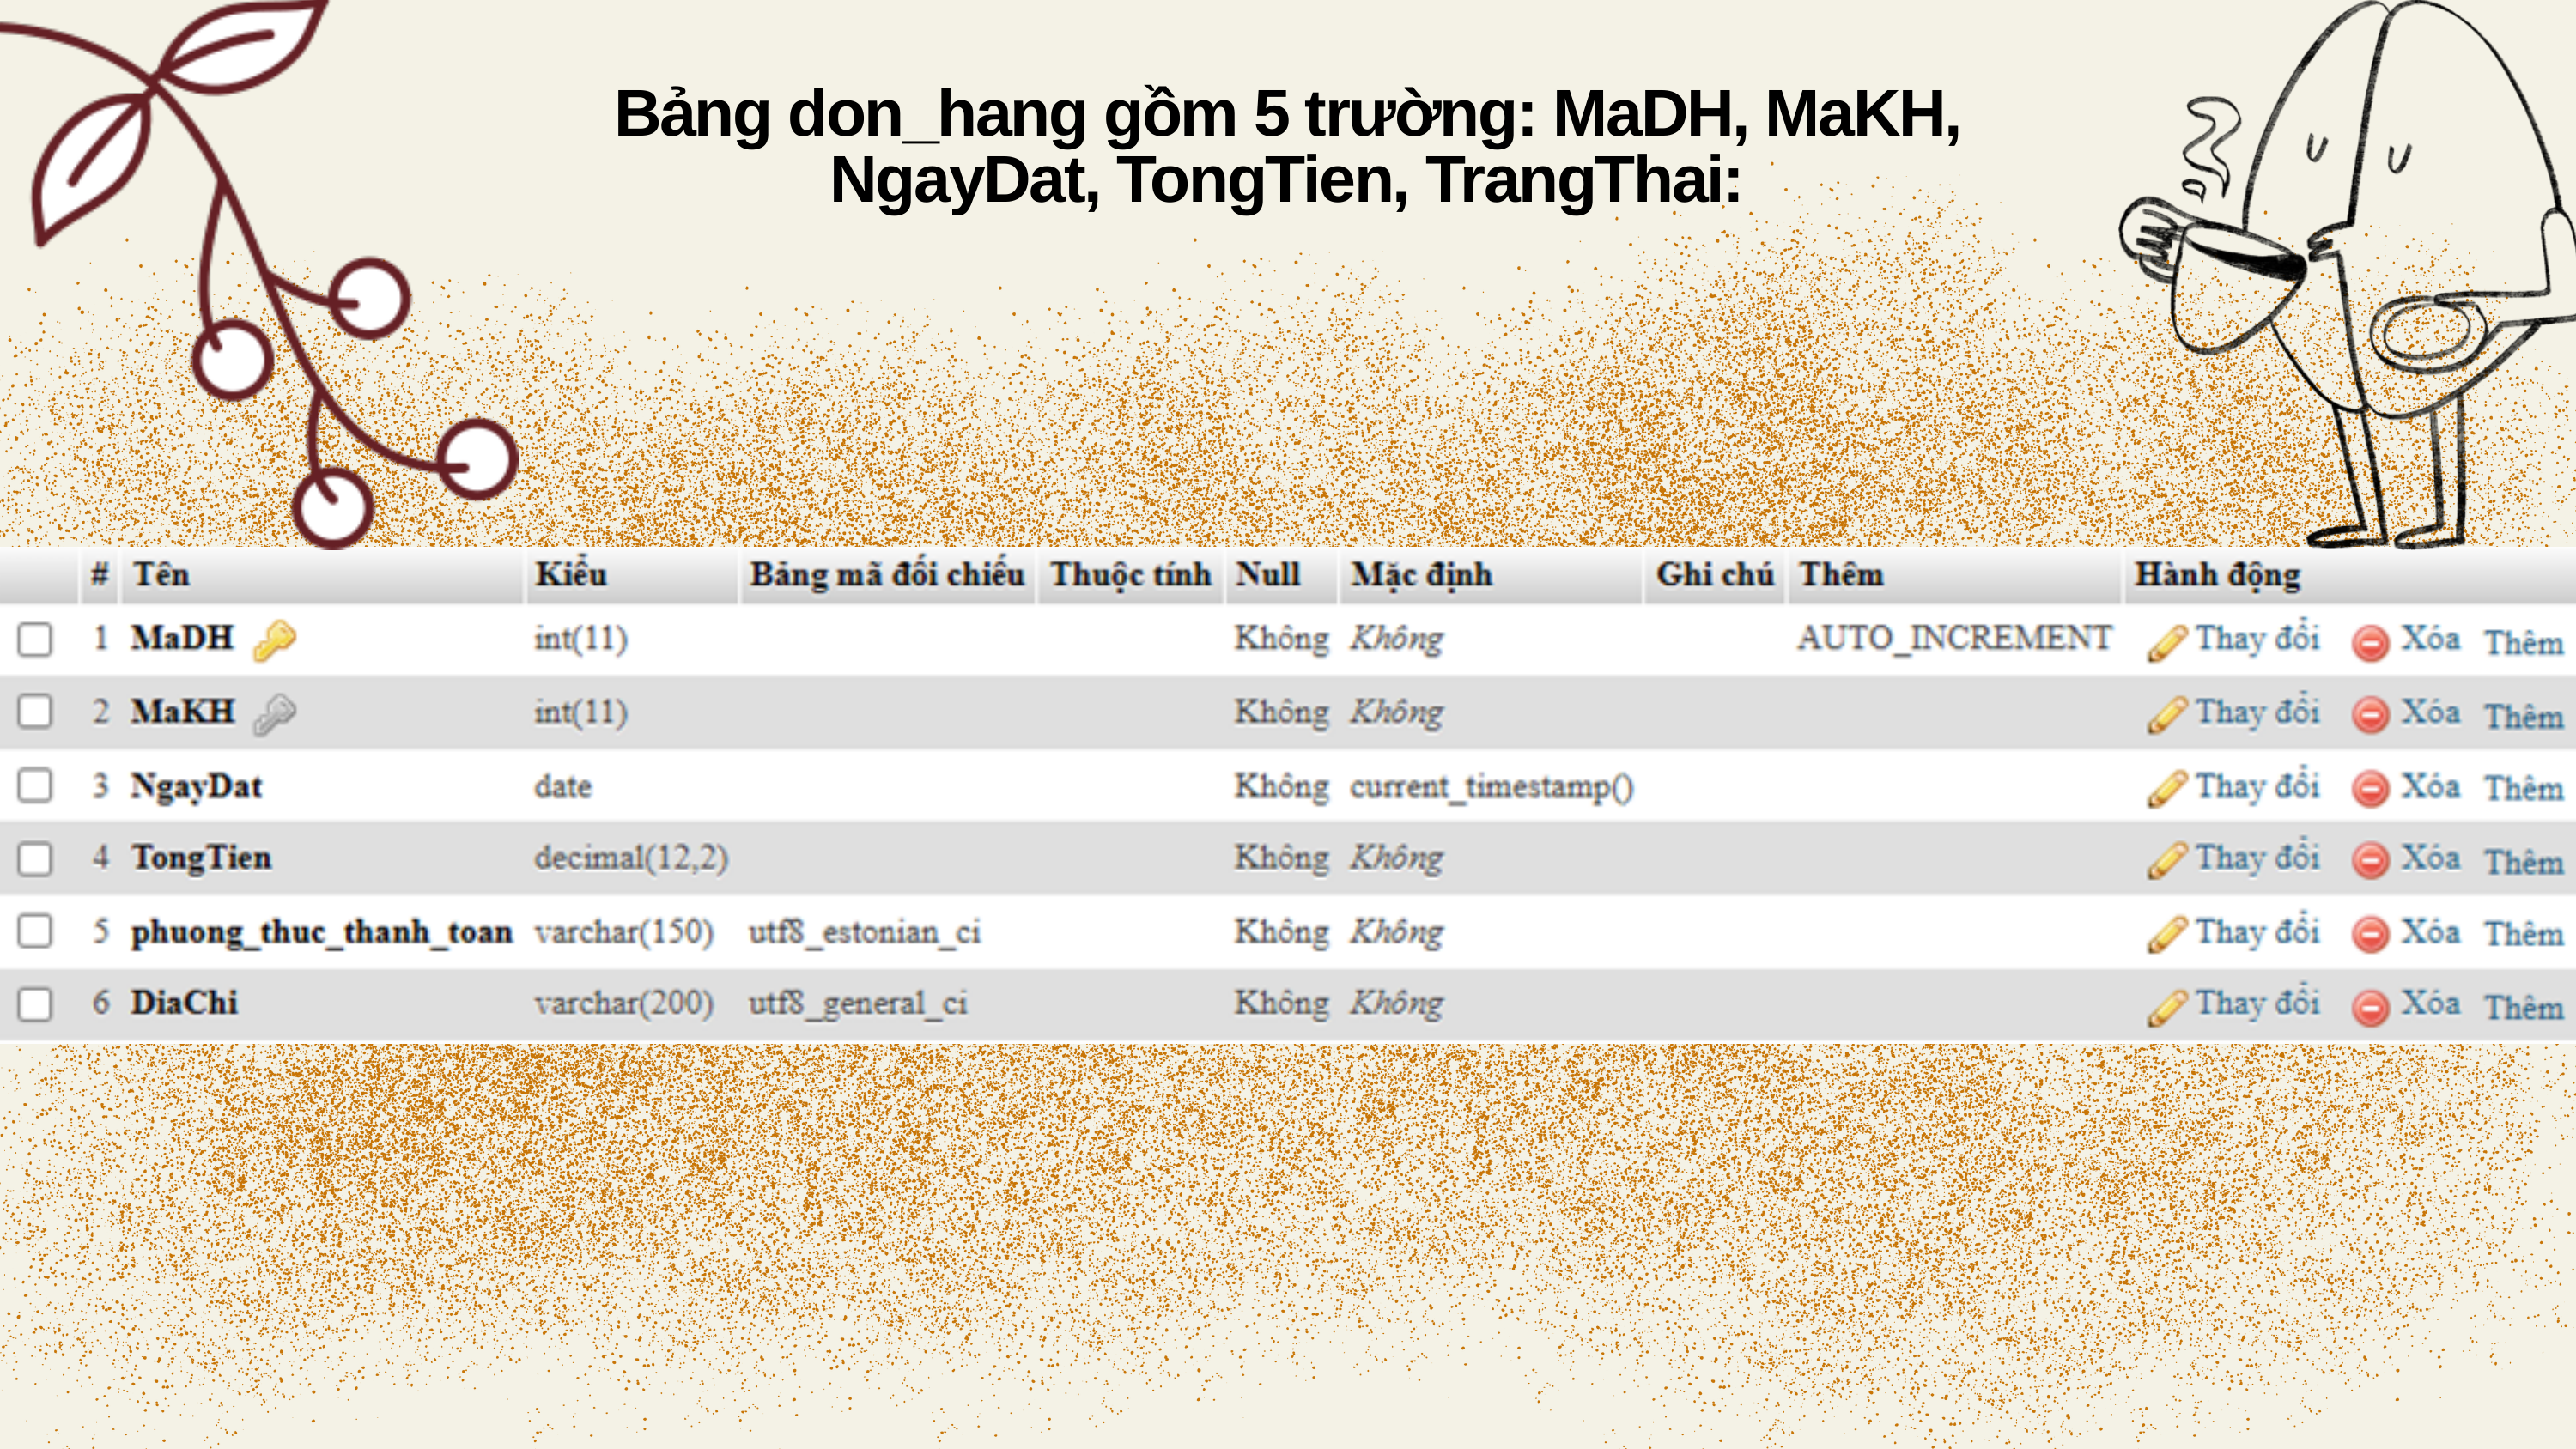

Bảng don_hang gồm 5 trường: MaDH, MaKH, NgayDat, TongTien, TrangThai: